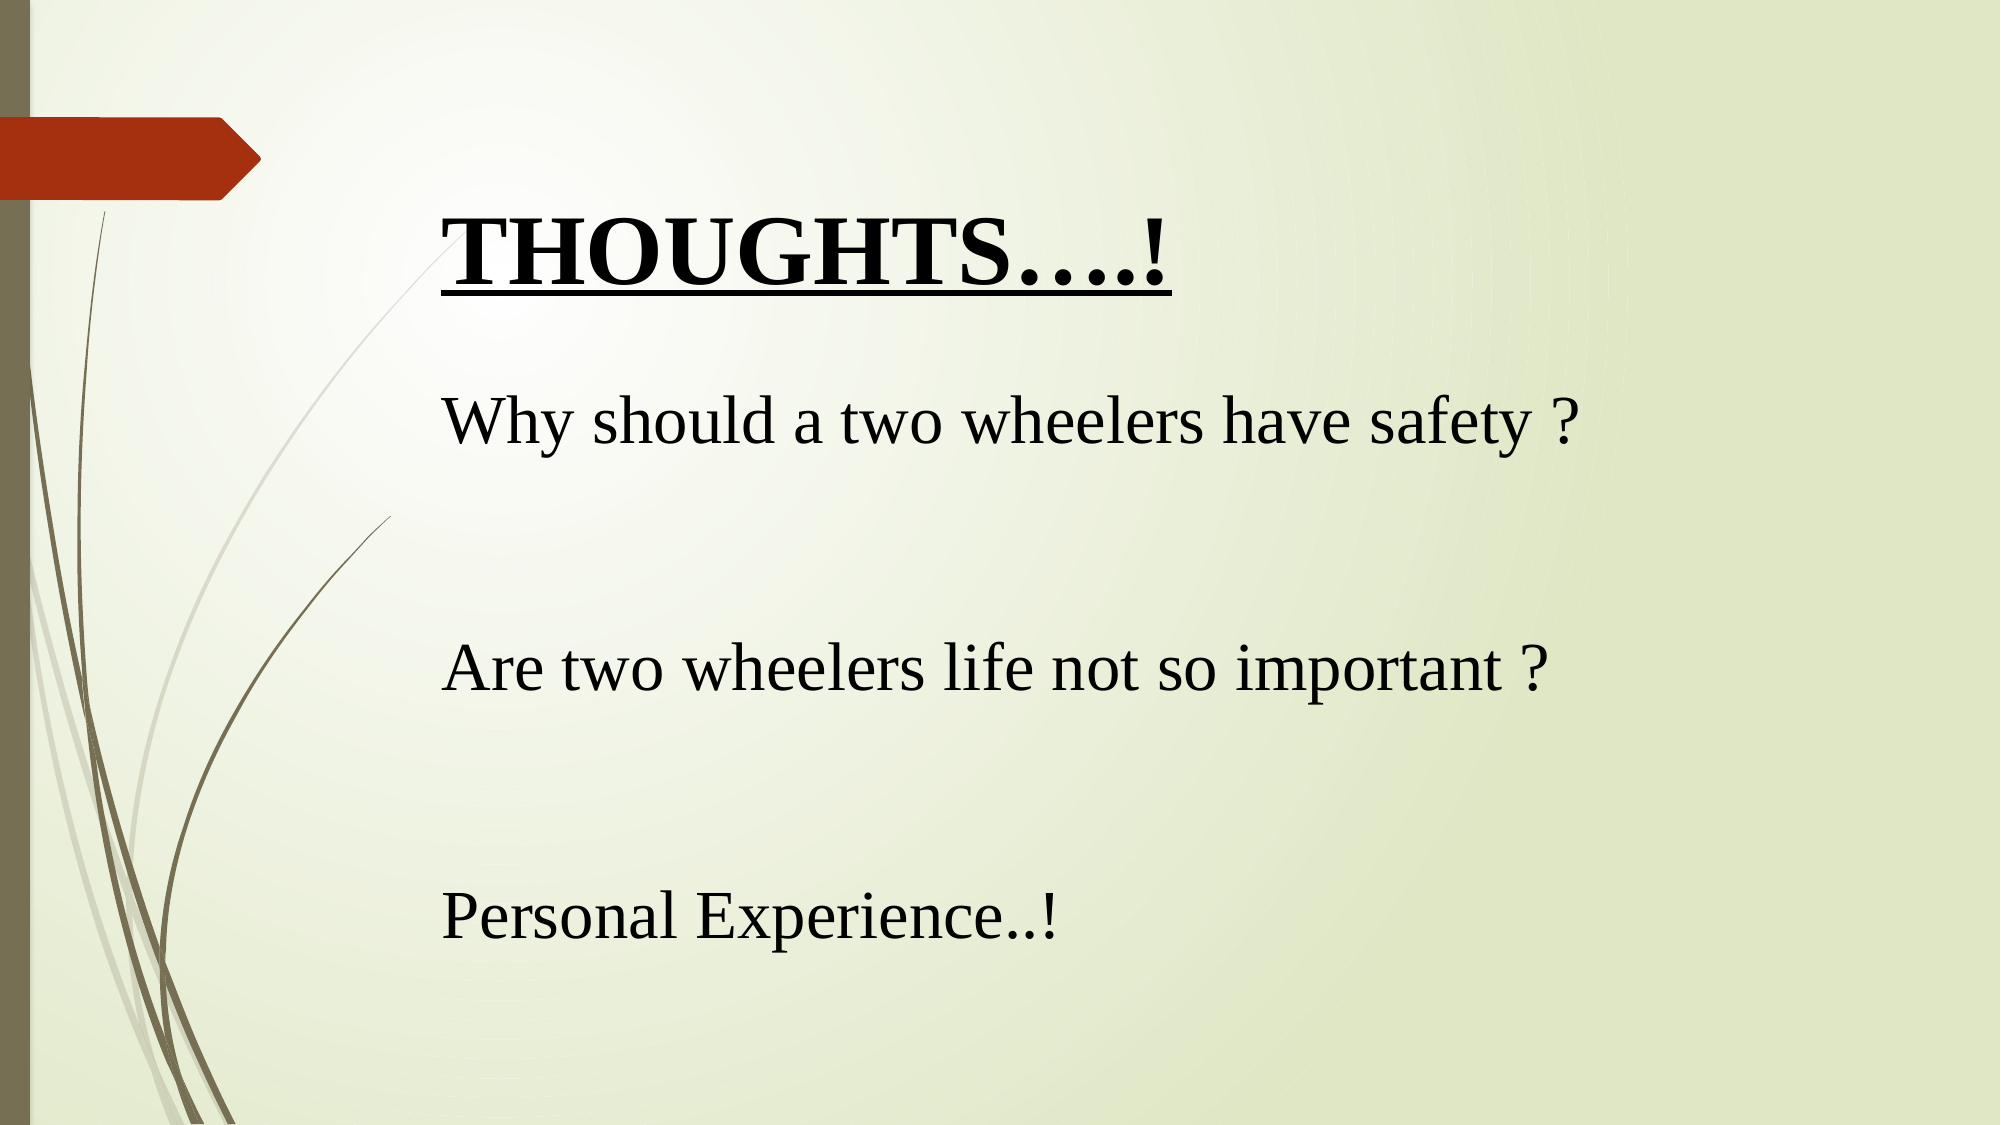

THOUGHTS….!

Why should a two wheelers have safety ?

Are two wheelers life not so important ?

Personal Experience..!